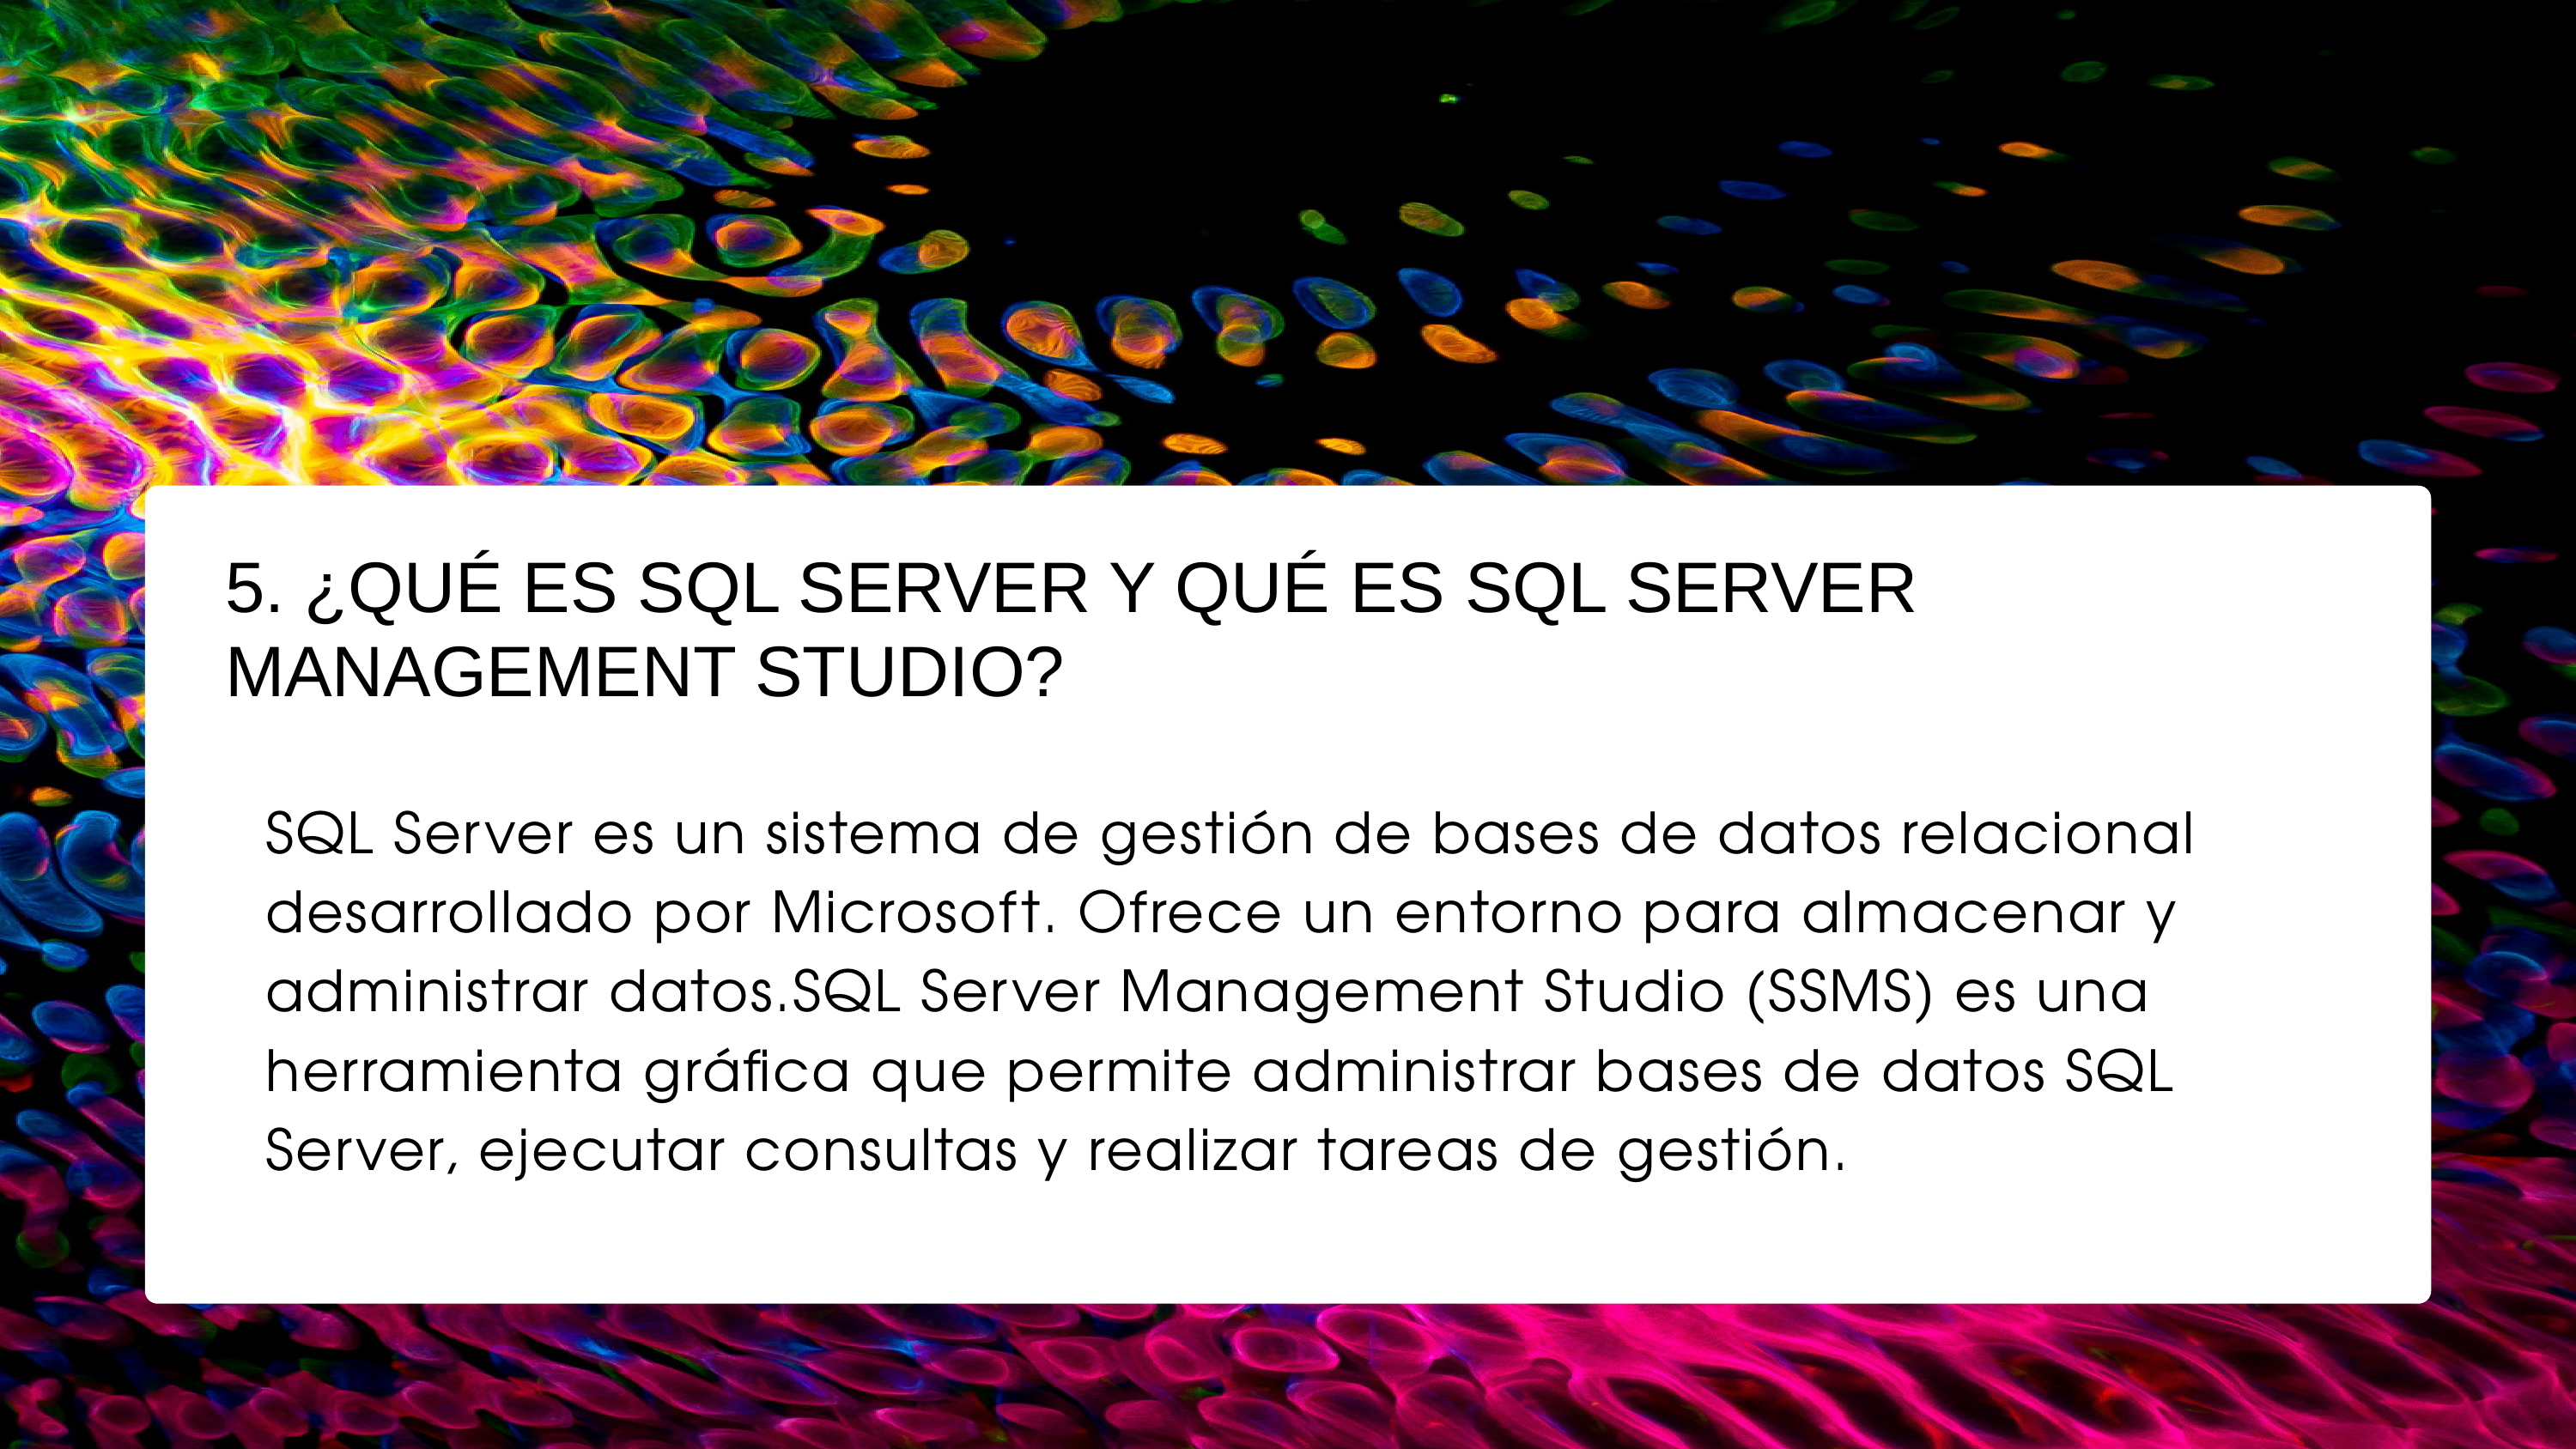

5. ¿QUÉ ES SQL SERVER Y QUÉ ES SQL SERVER MANAGEMENT STUDIO?
SQL Server es un sistema de gestión de bases de datos relacional desarrollado por Microsoft. Ofrece un entorno para almacenar y administrar datos.SQL Server Management Studio (SSMS) es una herramienta gráfica que permite administrar bases de datos SQL Server, ejecutar consultas y realizar tareas de gestión.